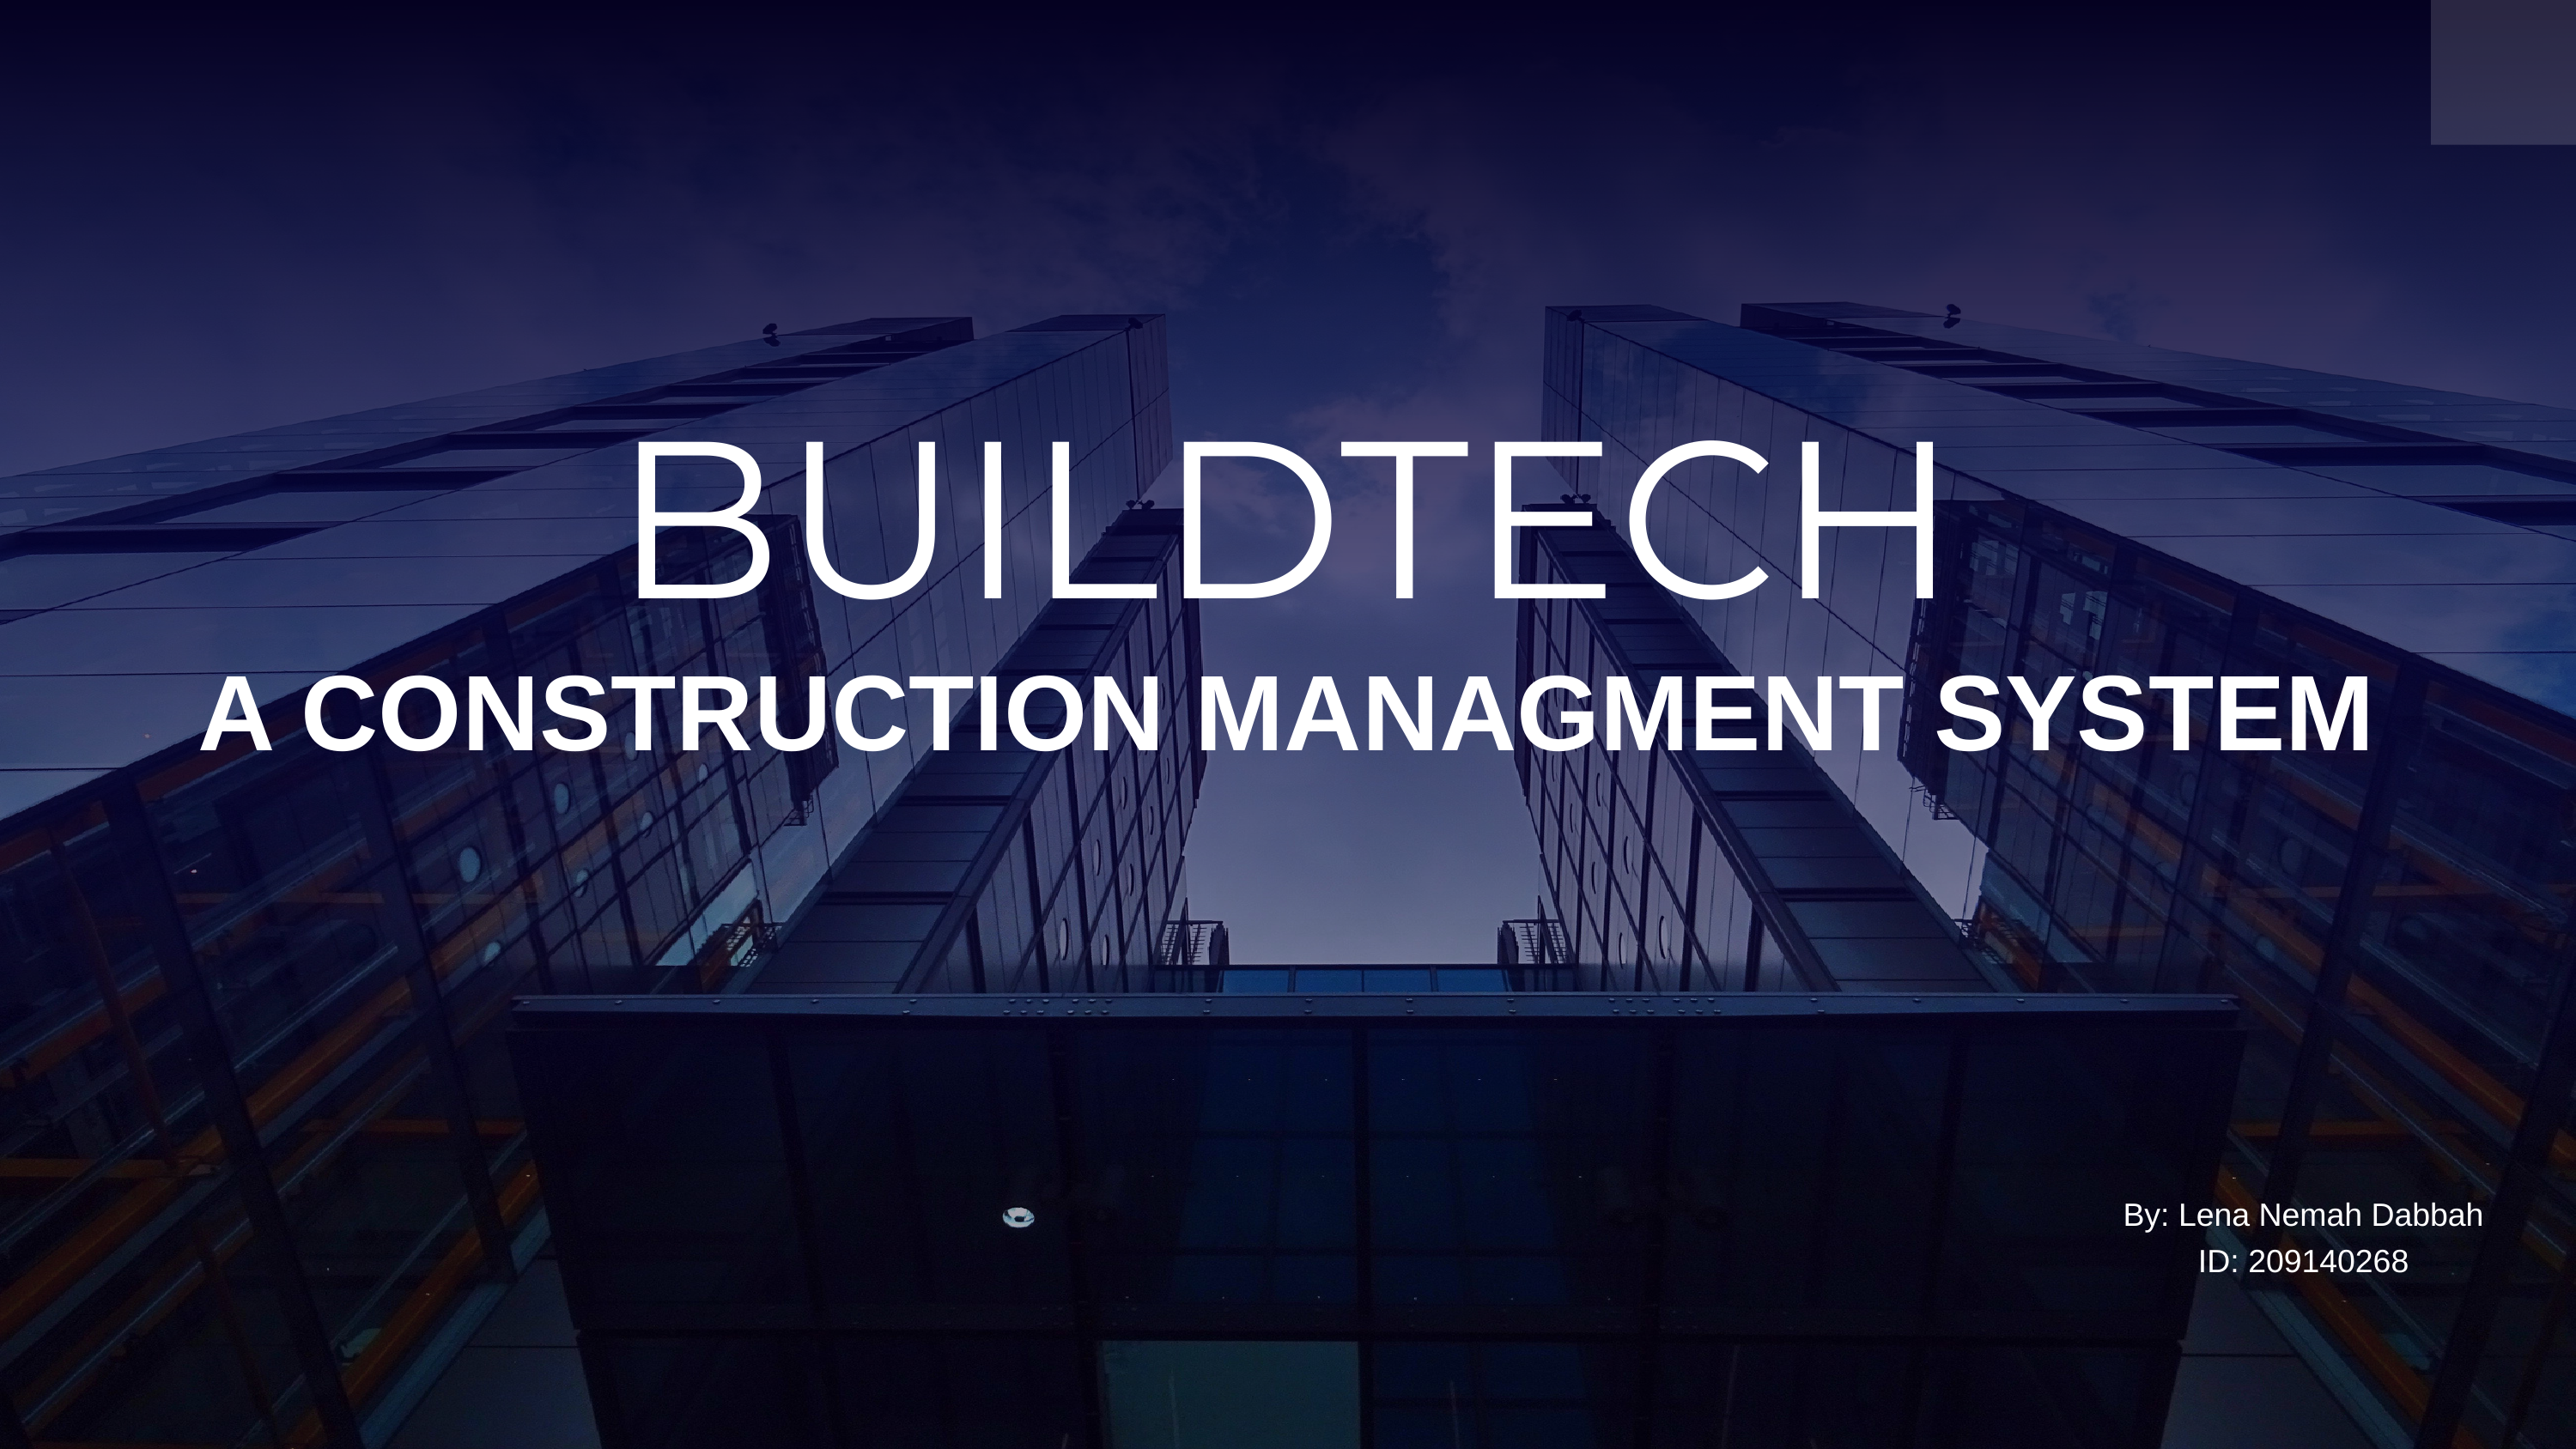

BUILDTECH
A CONSTRUCTION MANAGMENT SYSTEM
By: Lena Nemah Dabbah
ID: 209140268